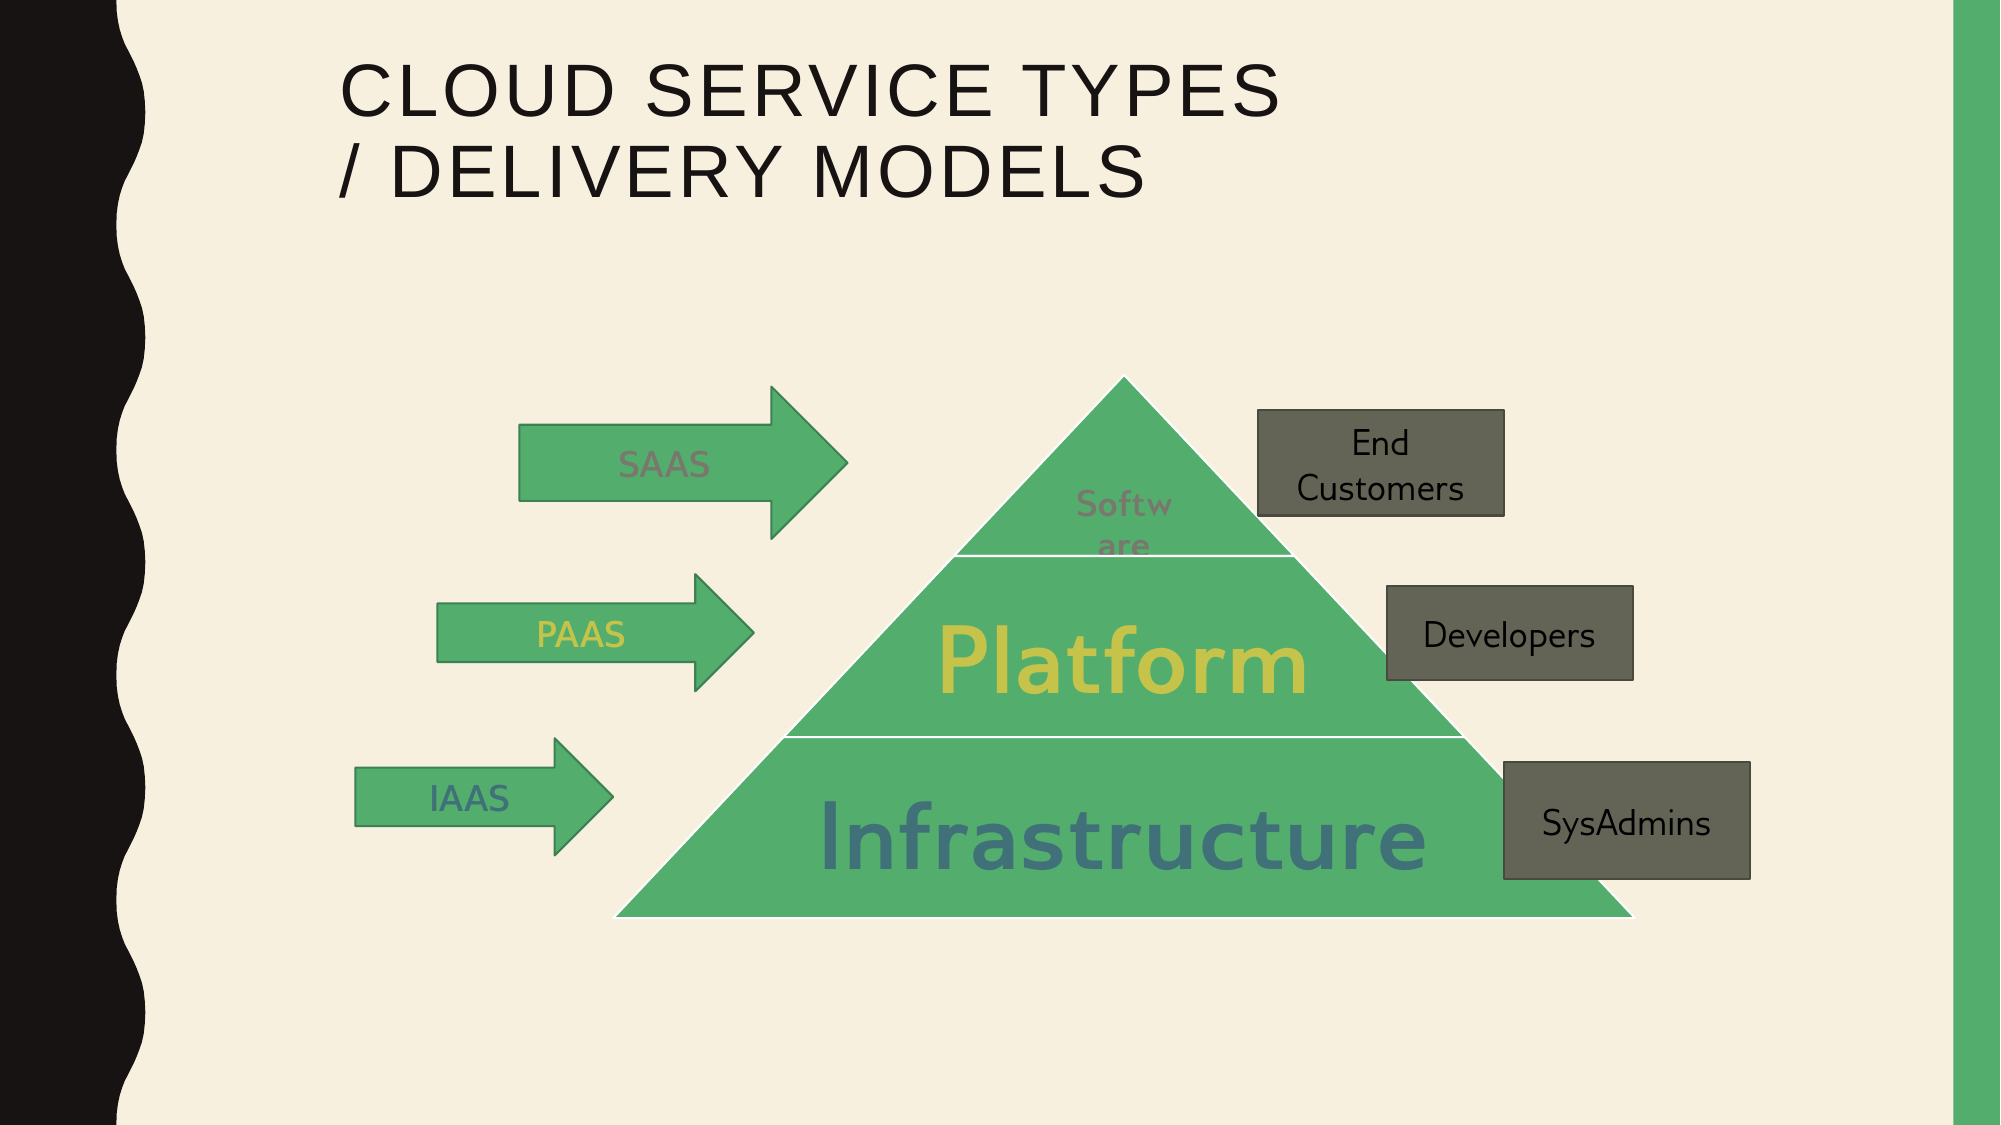

# Cloud Service Types / Delivery Models

Software
Platform
Infrastructure
SAAS
End Customers
PAAS
Developers
IAAS
SysAdmins